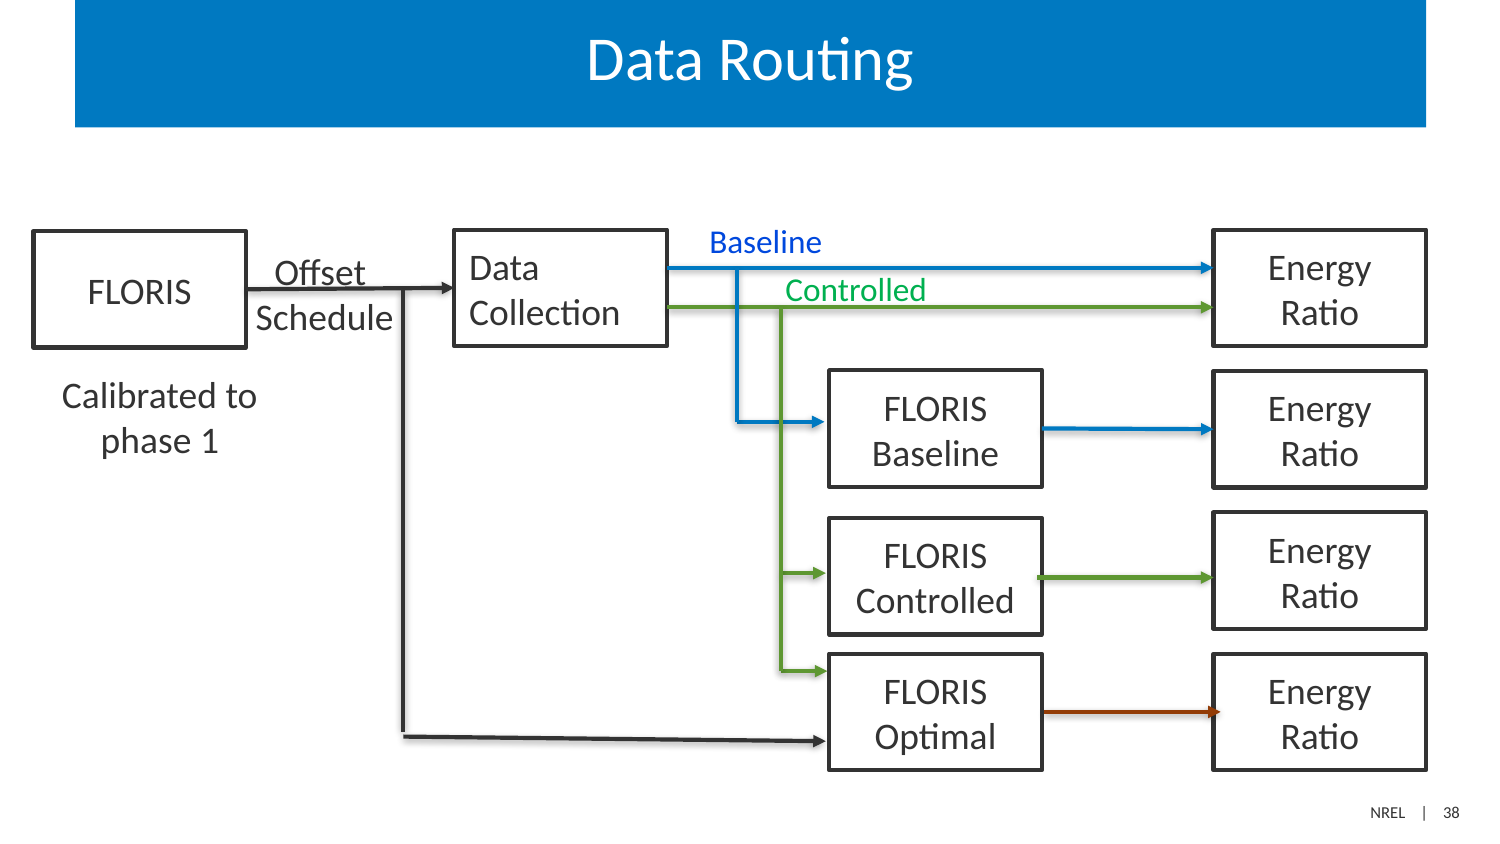

# Data Routing
Baseline
Data
Collection
Energy Ratio
FLORIS
Offset
Schedule
Controlled
Calibrated to phase 1
FLORIS
Baseline
Energy Ratio
Energy Ratio
FLORIS
Controlled
FLORIS
Optimal
Energy Ratio